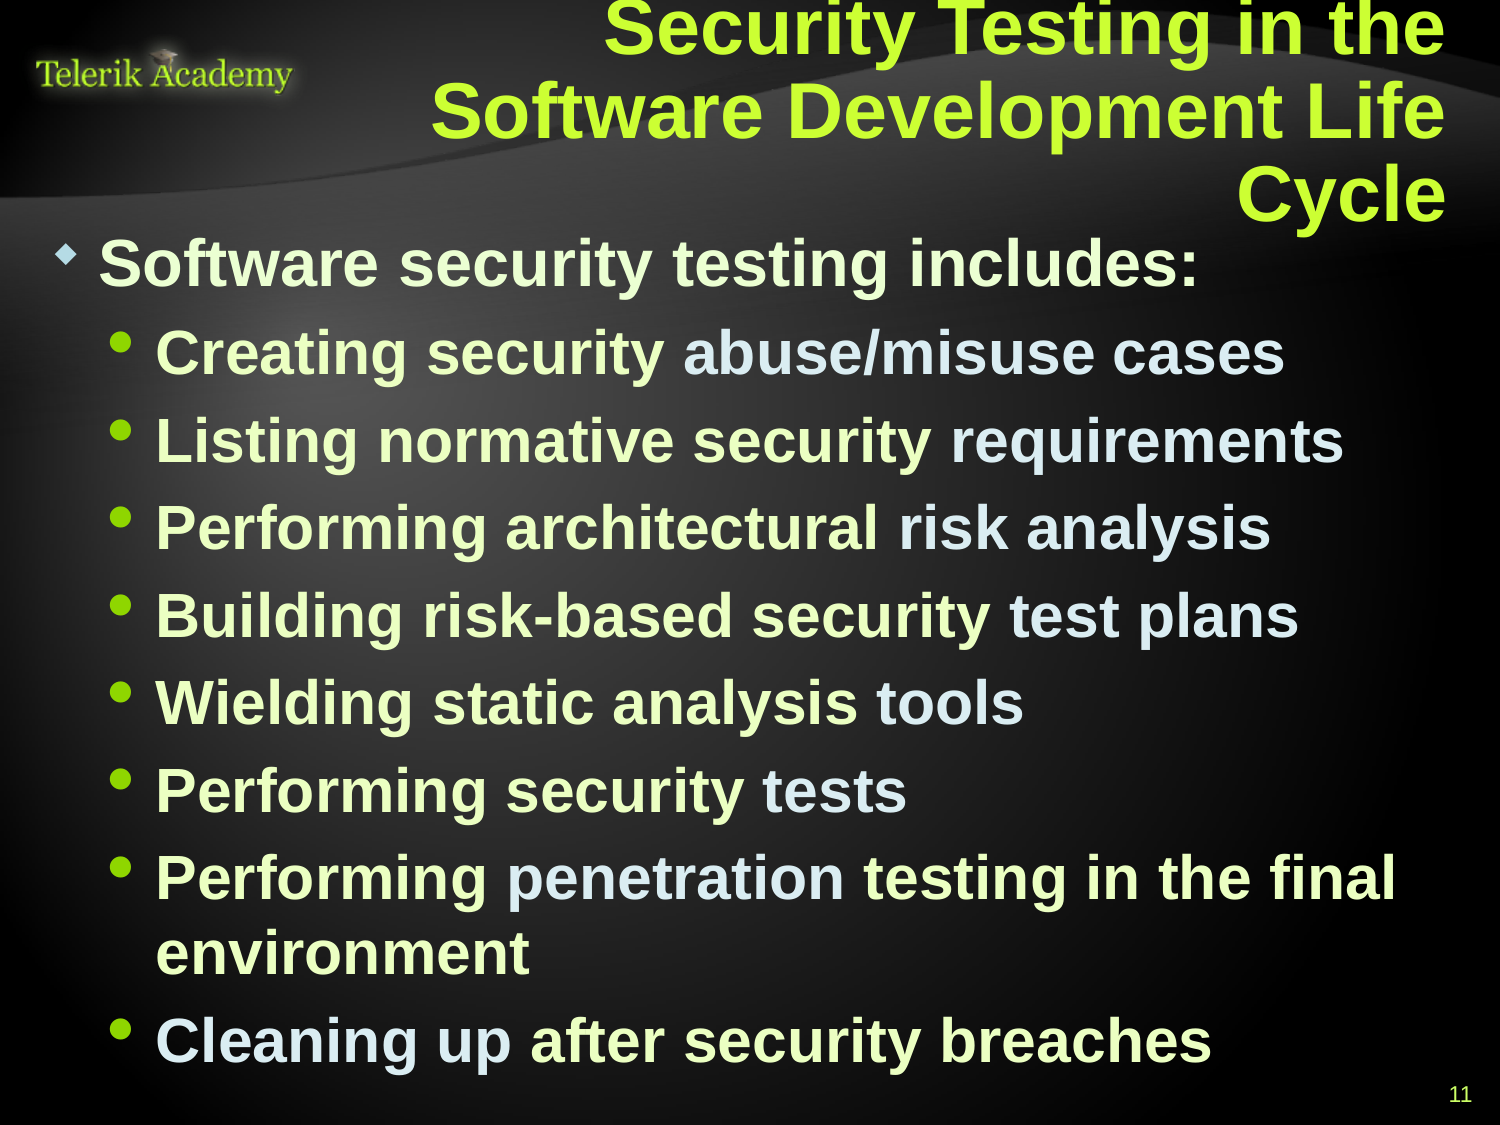

# Security Testing in the Software Development Life Cycle
Software security testing includes:
Creating security abuse/misuse cases
Listing normative security requirements
Performing architectural risk analysis
Building risk-based security test plans
Wielding static analysis tools
Performing security tests
Performing penetration testing in the ﬁnal environment
Cleaning up after security breaches
11